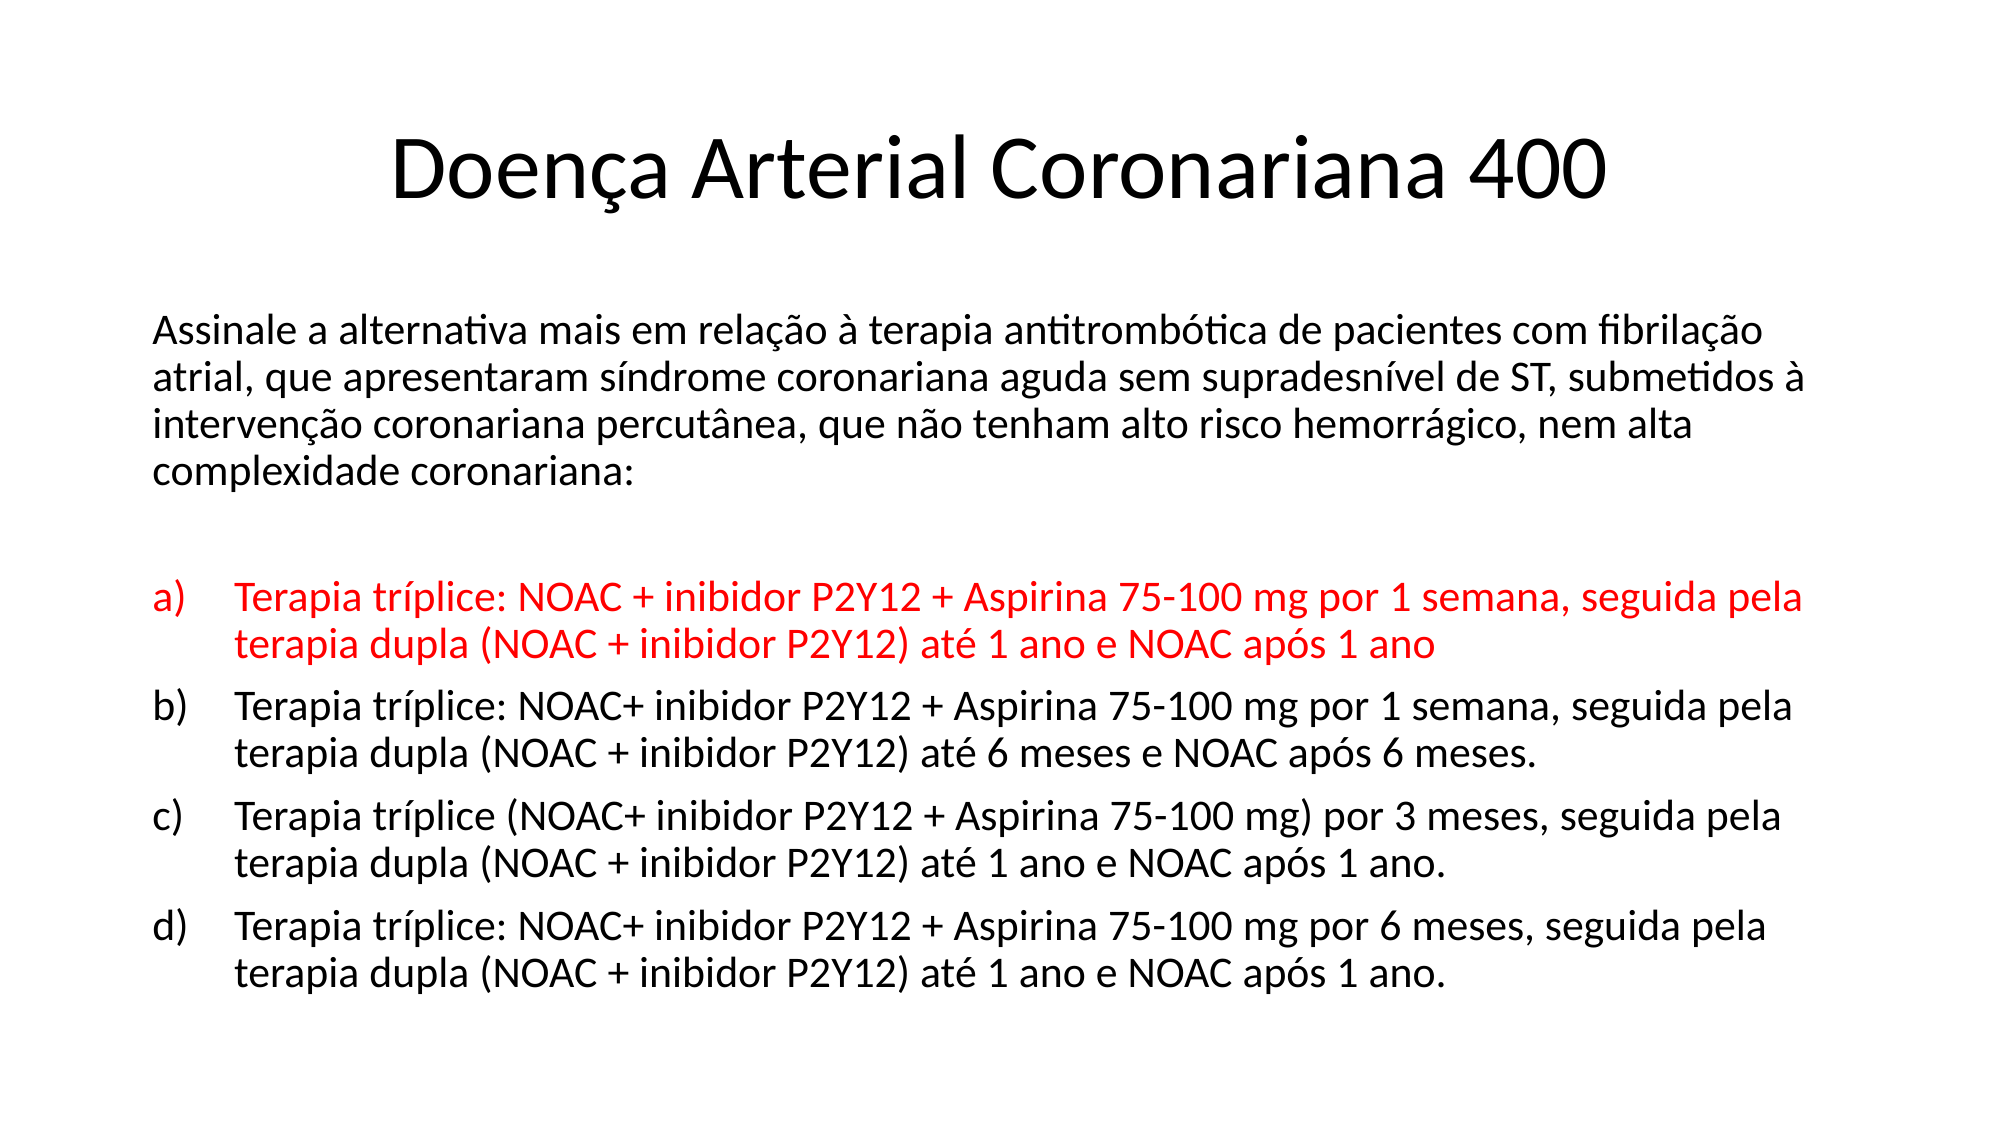

# Doença Arterial Coronariana 400
Assinale a alternativa mais em relação à terapia antitrombótica de pacientes com fibrilação atrial, que apresentaram síndrome coronariana aguda sem supradesnível de ST, submetidos à intervenção coronariana percutânea, que não tenham alto risco hemorrágico, nem alta complexidade coronariana:

Terapia tríplice: NOAC + inibidor P2Y12 + Aspirina 75-100 mg por 1 semana, seguida pela terapia dupla (NOAC + inibidor P2Y12) até 1 ano e NOAC após 1 ano
Terapia tríplice: NOAC+ inibidor P2Y12 + Aspirina 75-100 mg por 1 semana, seguida pela terapia dupla (NOAC + inibidor P2Y12) até 6 meses e NOAC após 6 meses.
Terapia tríplice (NOAC+ inibidor P2Y12 + Aspirina 75-100 mg) por 3 meses, seguida pela terapia dupla (NOAC + inibidor P2Y12) até 1 ano e NOAC após 1 ano.
Terapia tríplice: NOAC+ inibidor P2Y12 + Aspirina 75-100 mg por 6 meses, seguida pela terapia dupla (NOAC + inibidor P2Y12) até 1 ano e NOAC após 1 ano.